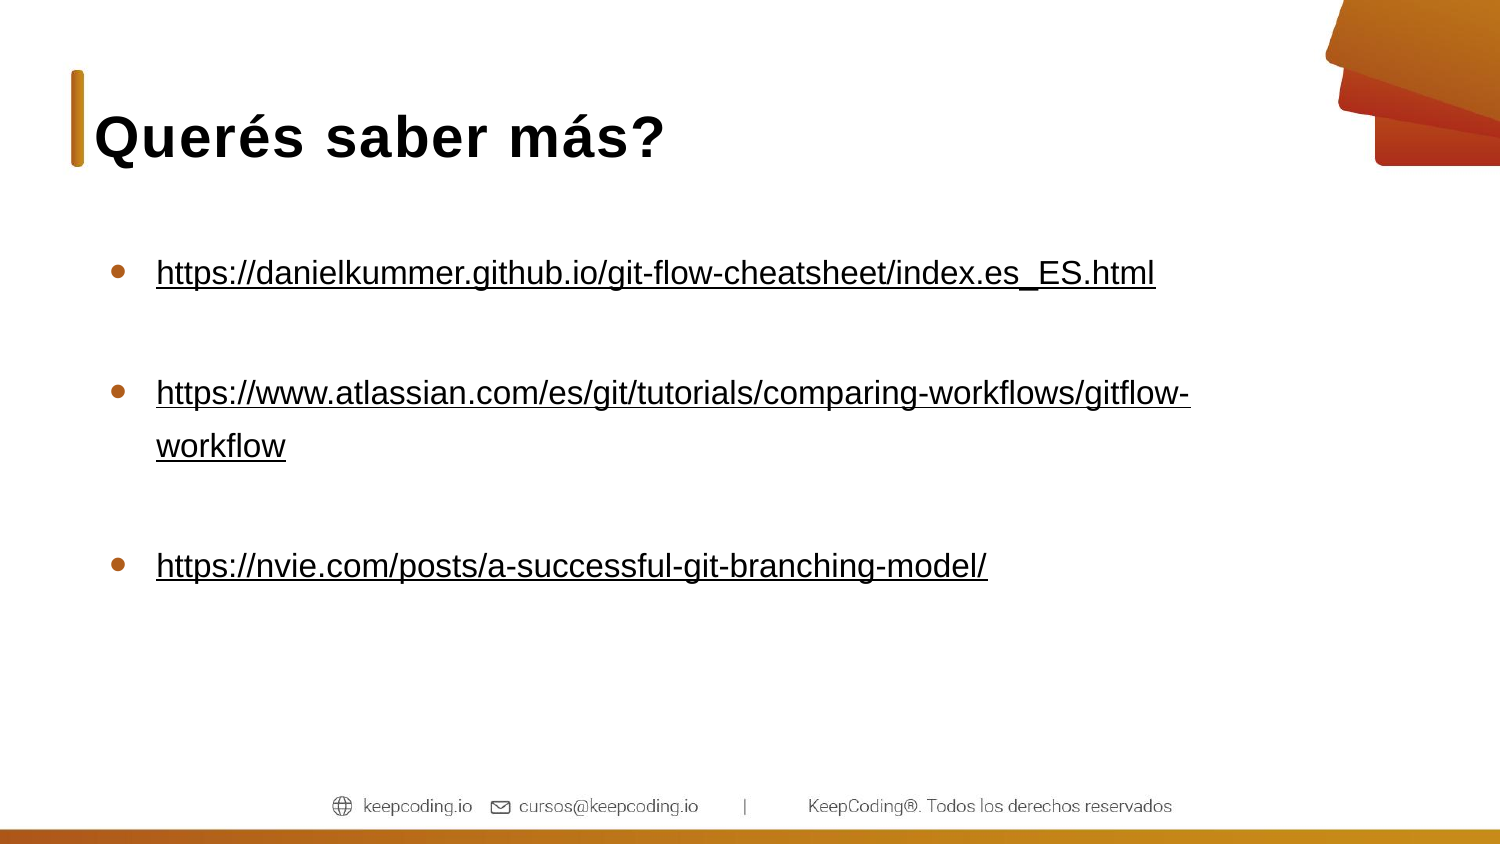

# Querés saber más?
https://danielkummer.github.io/git-flow-cheatsheet/index.es_ES.html

https://www.atlassian.com/es/git/tutorials/comparing-workflows/gitflow-workflow

https://nvie.com/posts/a-successful-git-branching-model/